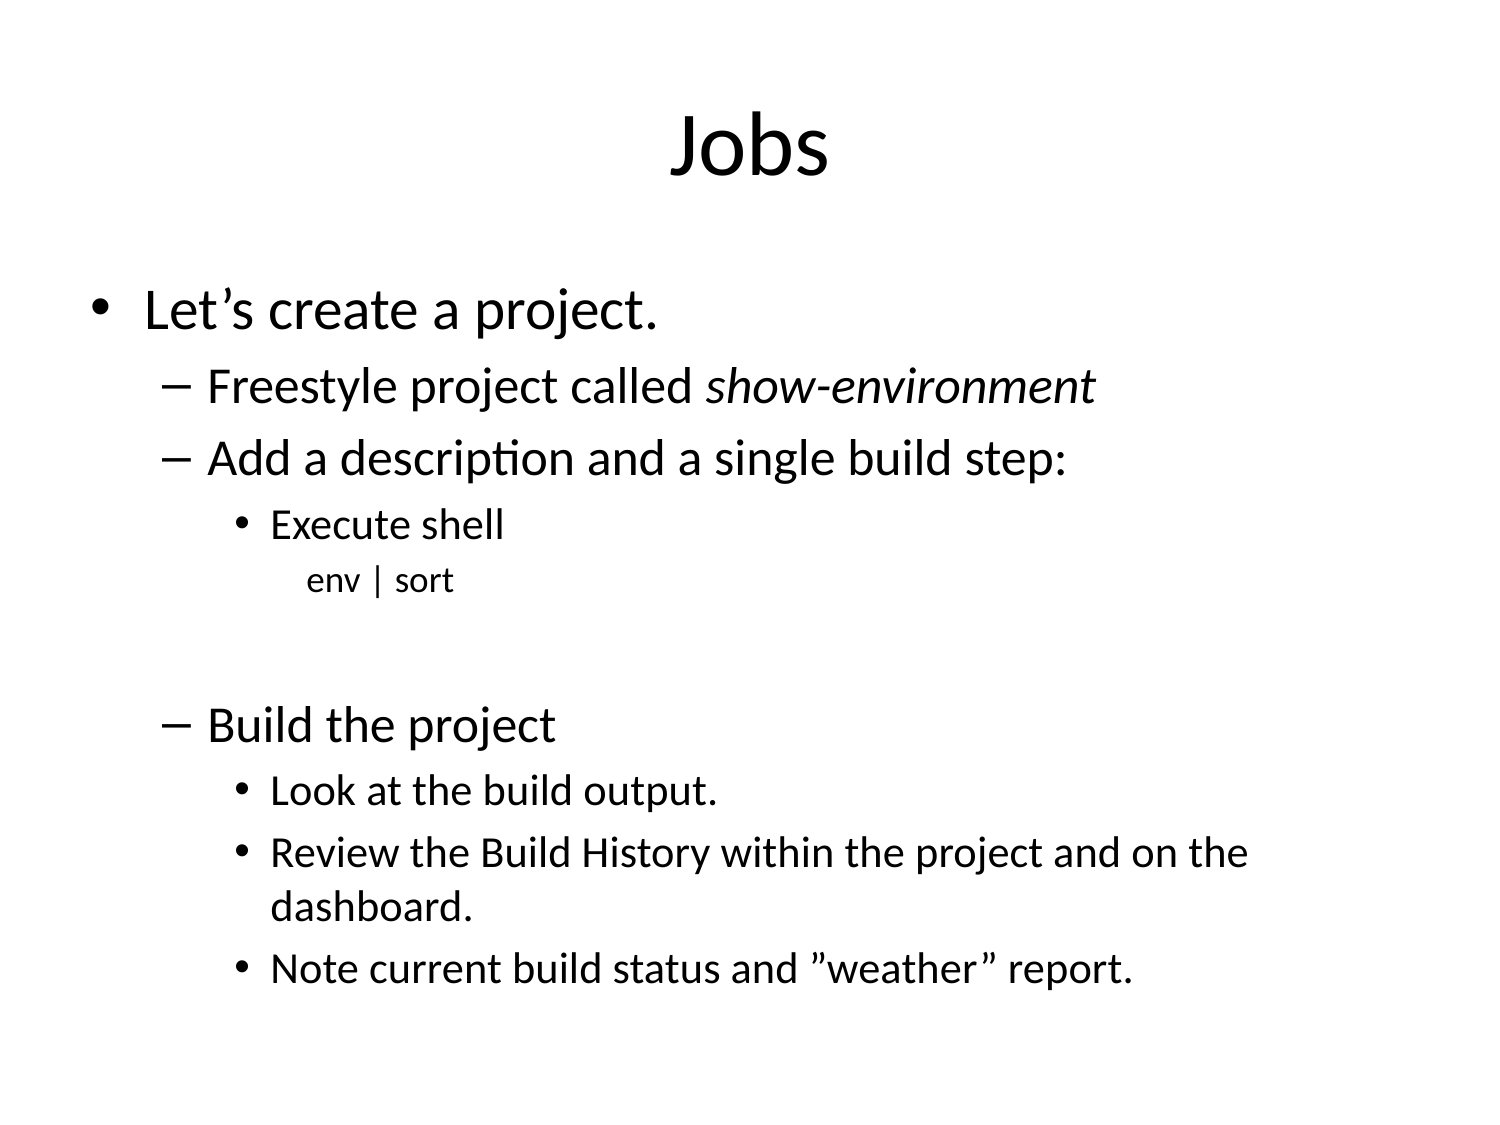

# Jobs
Let’s create a project.
Freestyle project called show-environment
Add a description and a single build step:
Execute shell
env | sort

Build the project
Look at the build output.
Review the Build History within the project and on the dashboard.
Note current build status and ”weather” report.